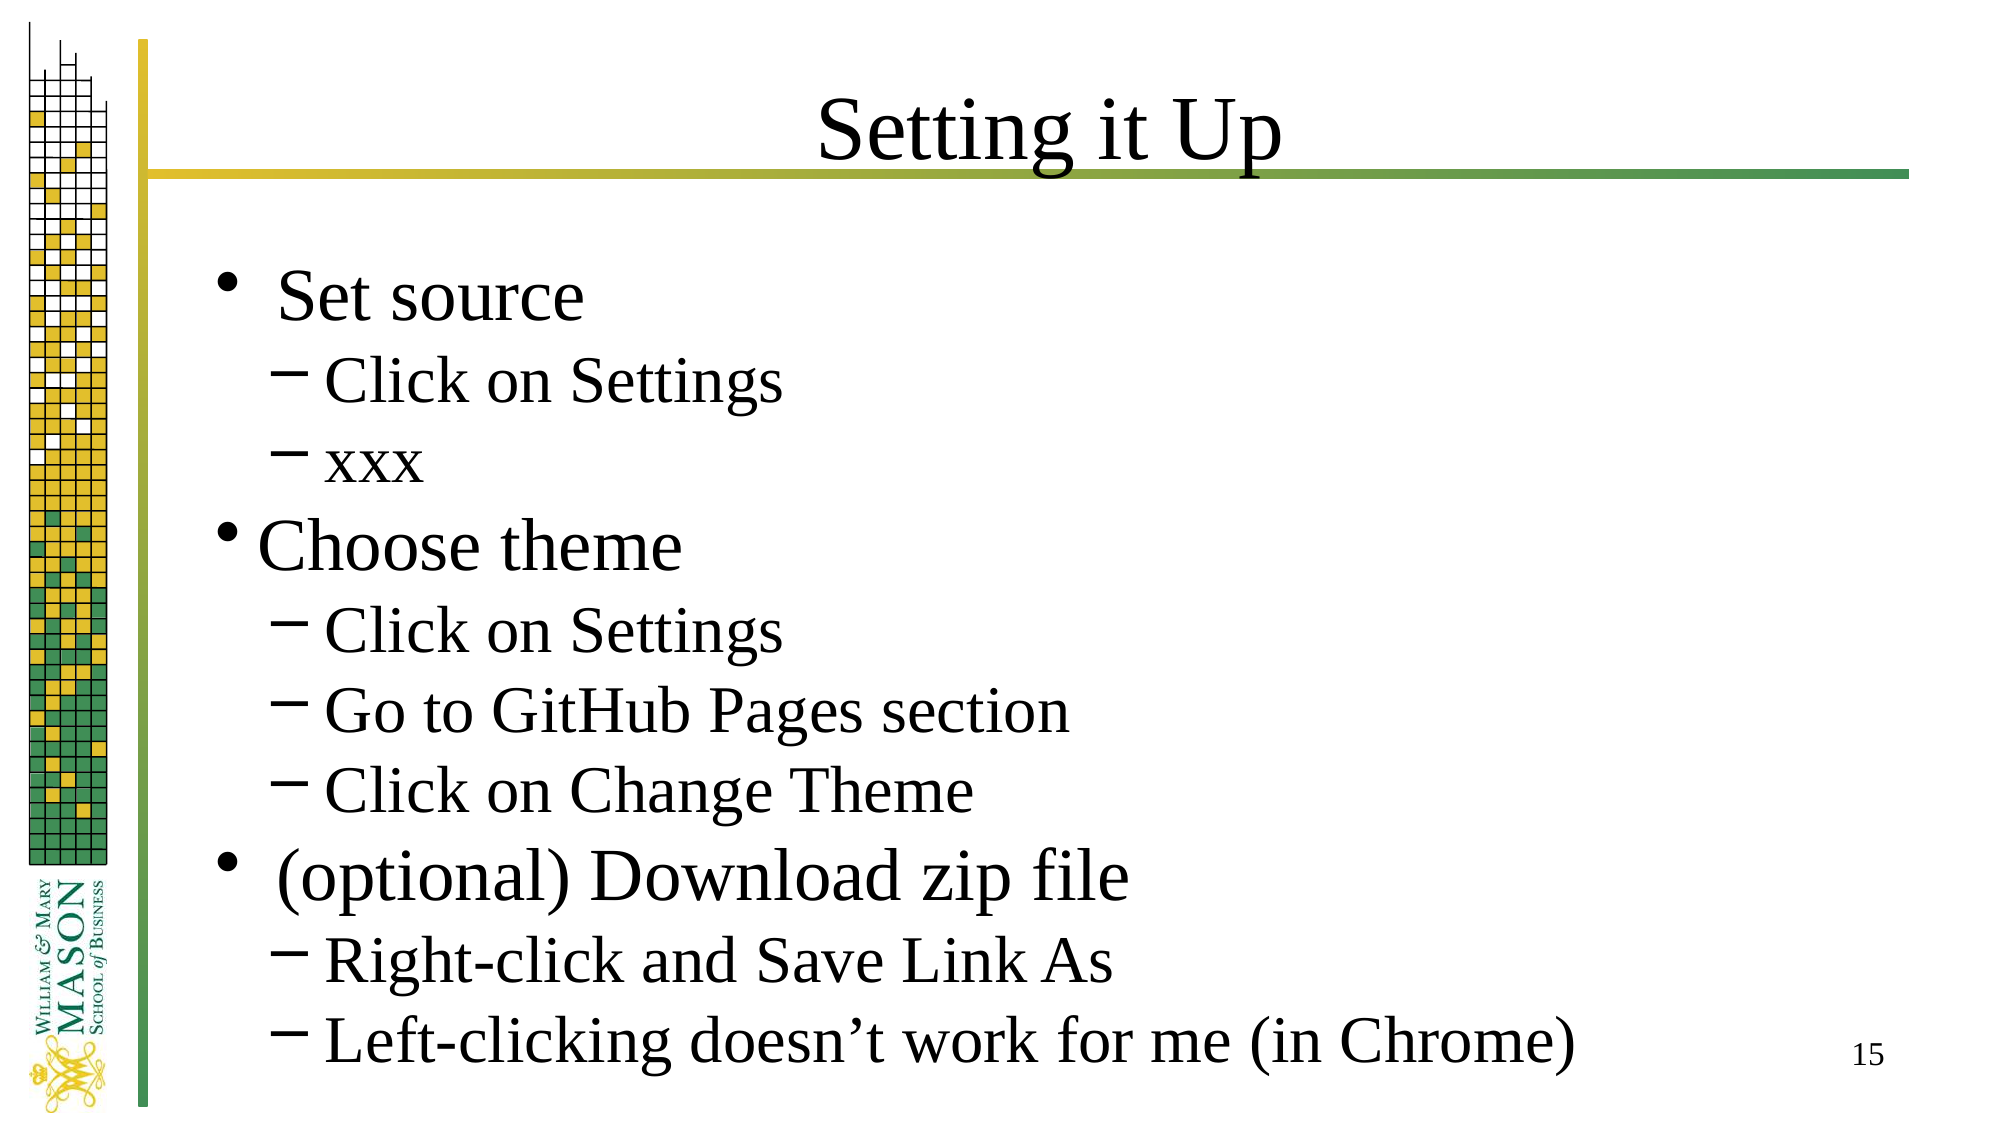

# Setting it Up
 Set source
 Click on Settings
 xxx
Choose theme
 Click on Settings
 Go to GitHub Pages section
 Click on Change Theme
 (optional) Download zip file
 Right-click and Save Link As
 Left-clicking doesn’t work for me (in Chrome)
15